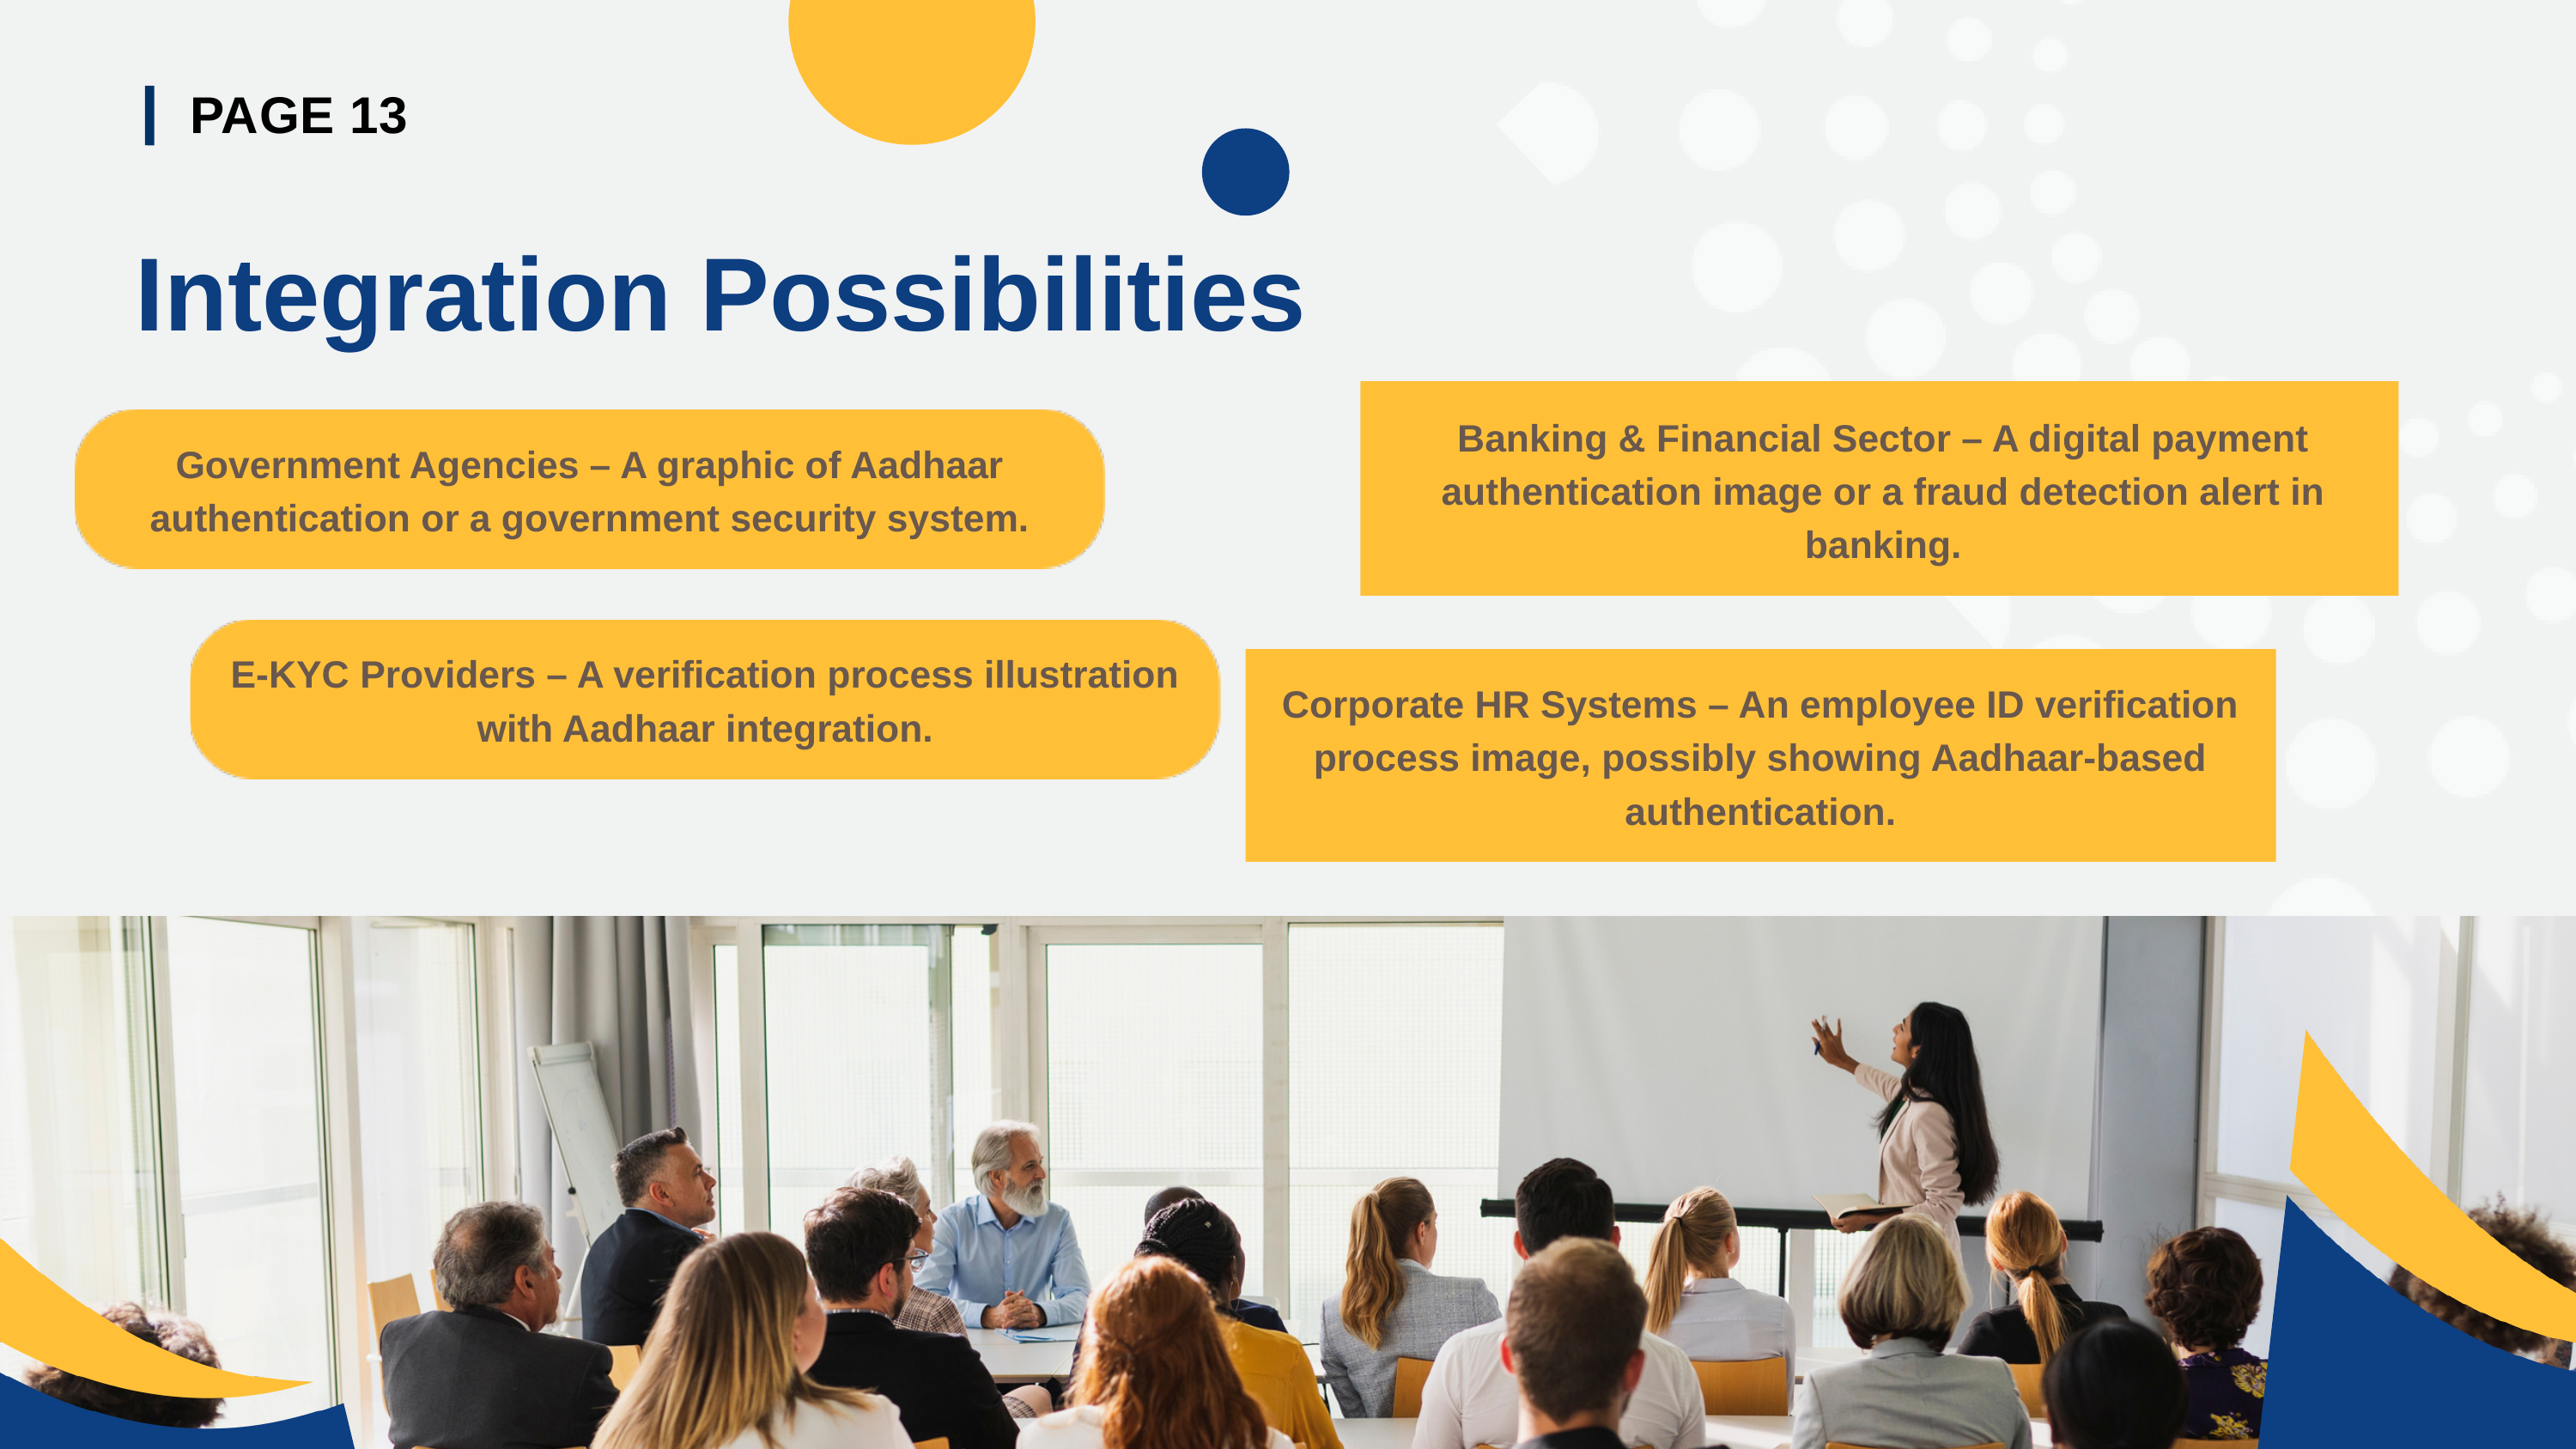

PAGE 13

Integration Possibilities

Banking & Financial Sector – A digital payment authentication image or a fraud detection alert in banking.

Government Agencies – A graphic of Aadhaar authentication or a government security system.

E-KYC Providers – A verification process illustration with Aadhaar integration.

Corporate HR Systems – An employee ID verification process image, possibly showing Aadhaar-based authentication.